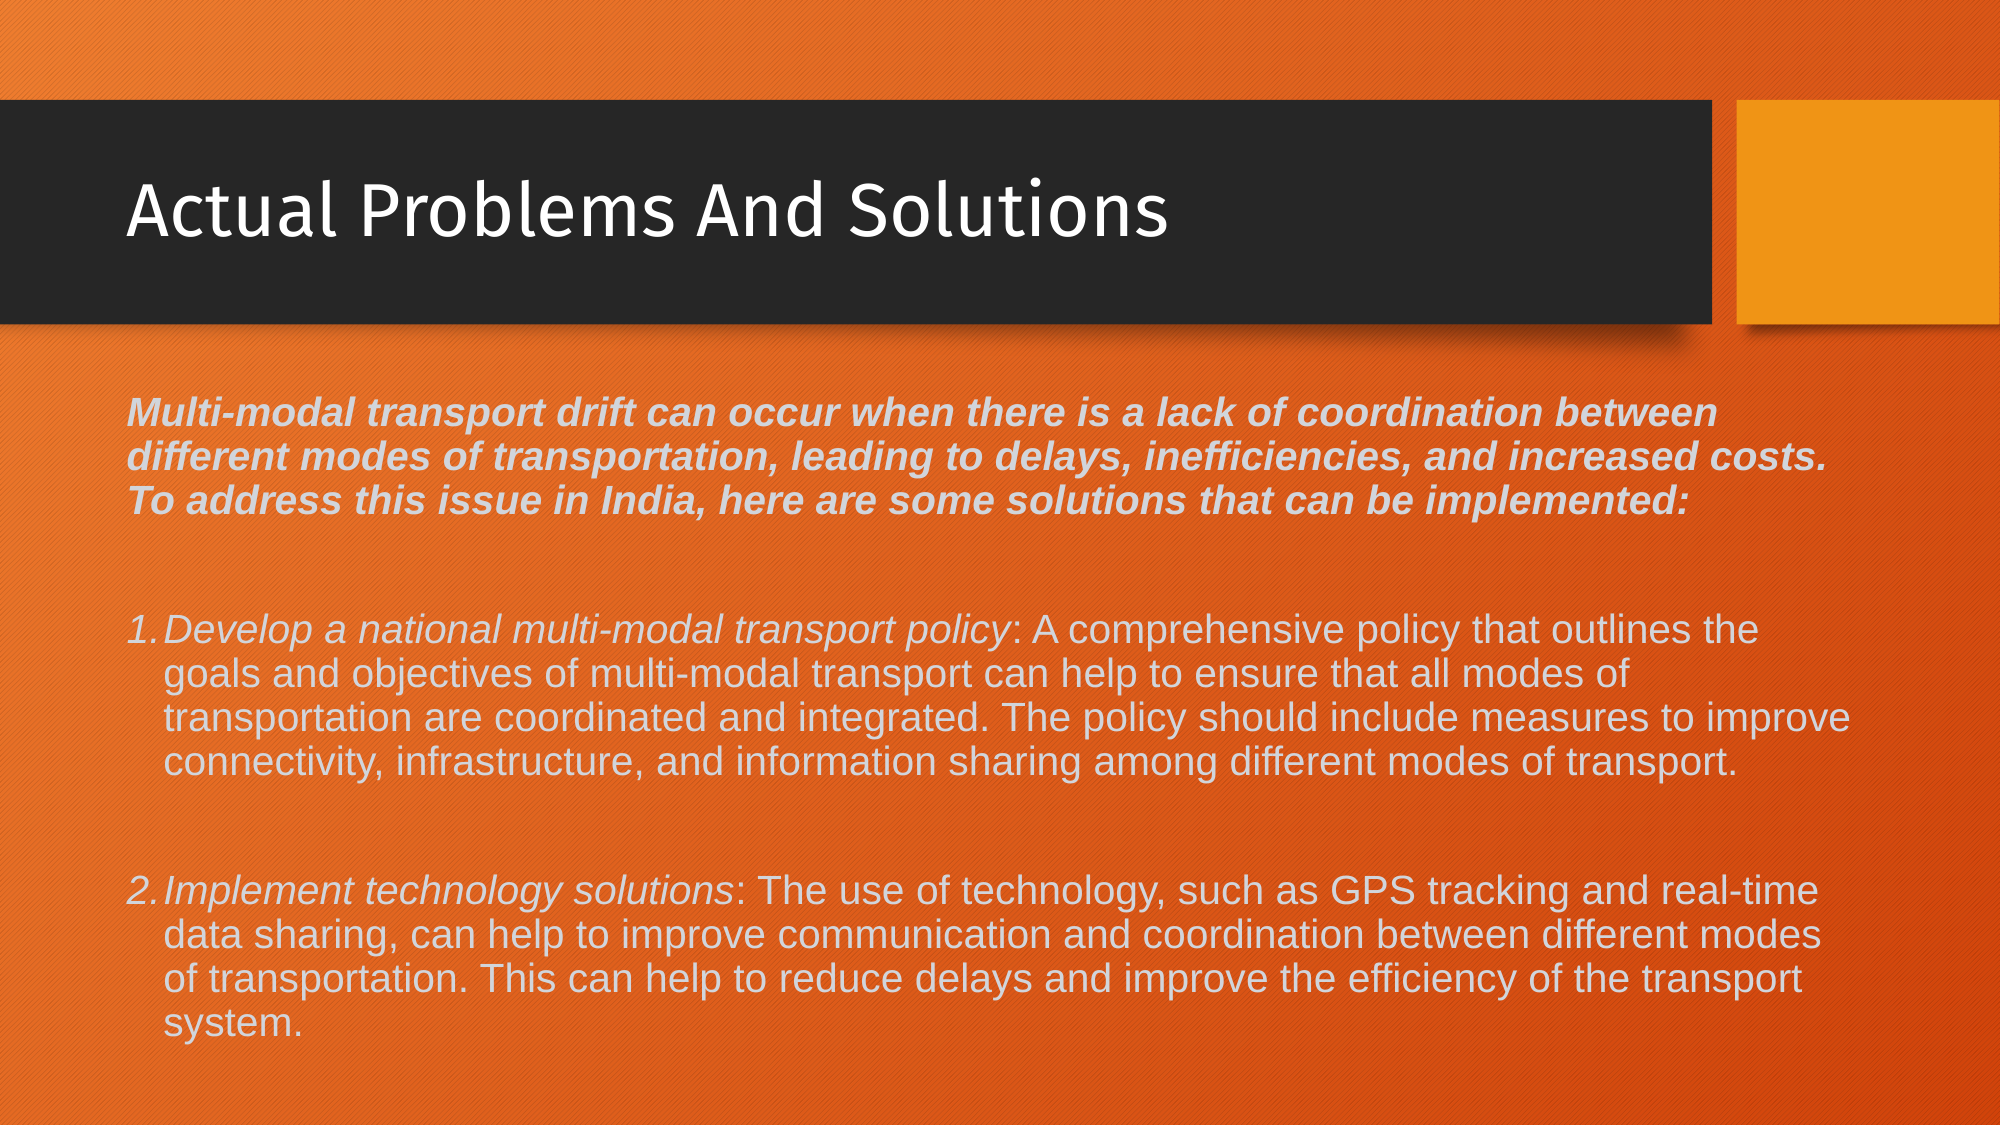

# Actual Problems And Solutions
Multi-modal transport drift can occur when there is a lack of coordination between different modes of transportation, leading to delays, inefficiencies, and increased costs. To address this issue in India, here are some solutions that can be implemented:

Develop a national multi-modal transport policy: A comprehensive policy that outlines the goals and objectives of multi-modal transport can help to ensure that all modes of transportation are coordinated and integrated. The policy should include measures to improve connectivity, infrastructure, and information sharing among different modes of transport.

Implement technology solutions: The use of technology, such as GPS tracking and real-time data sharing, can help to improve communication and coordination between different modes of transportation. This can help to reduce delays and improve the efficiency of the transport system.